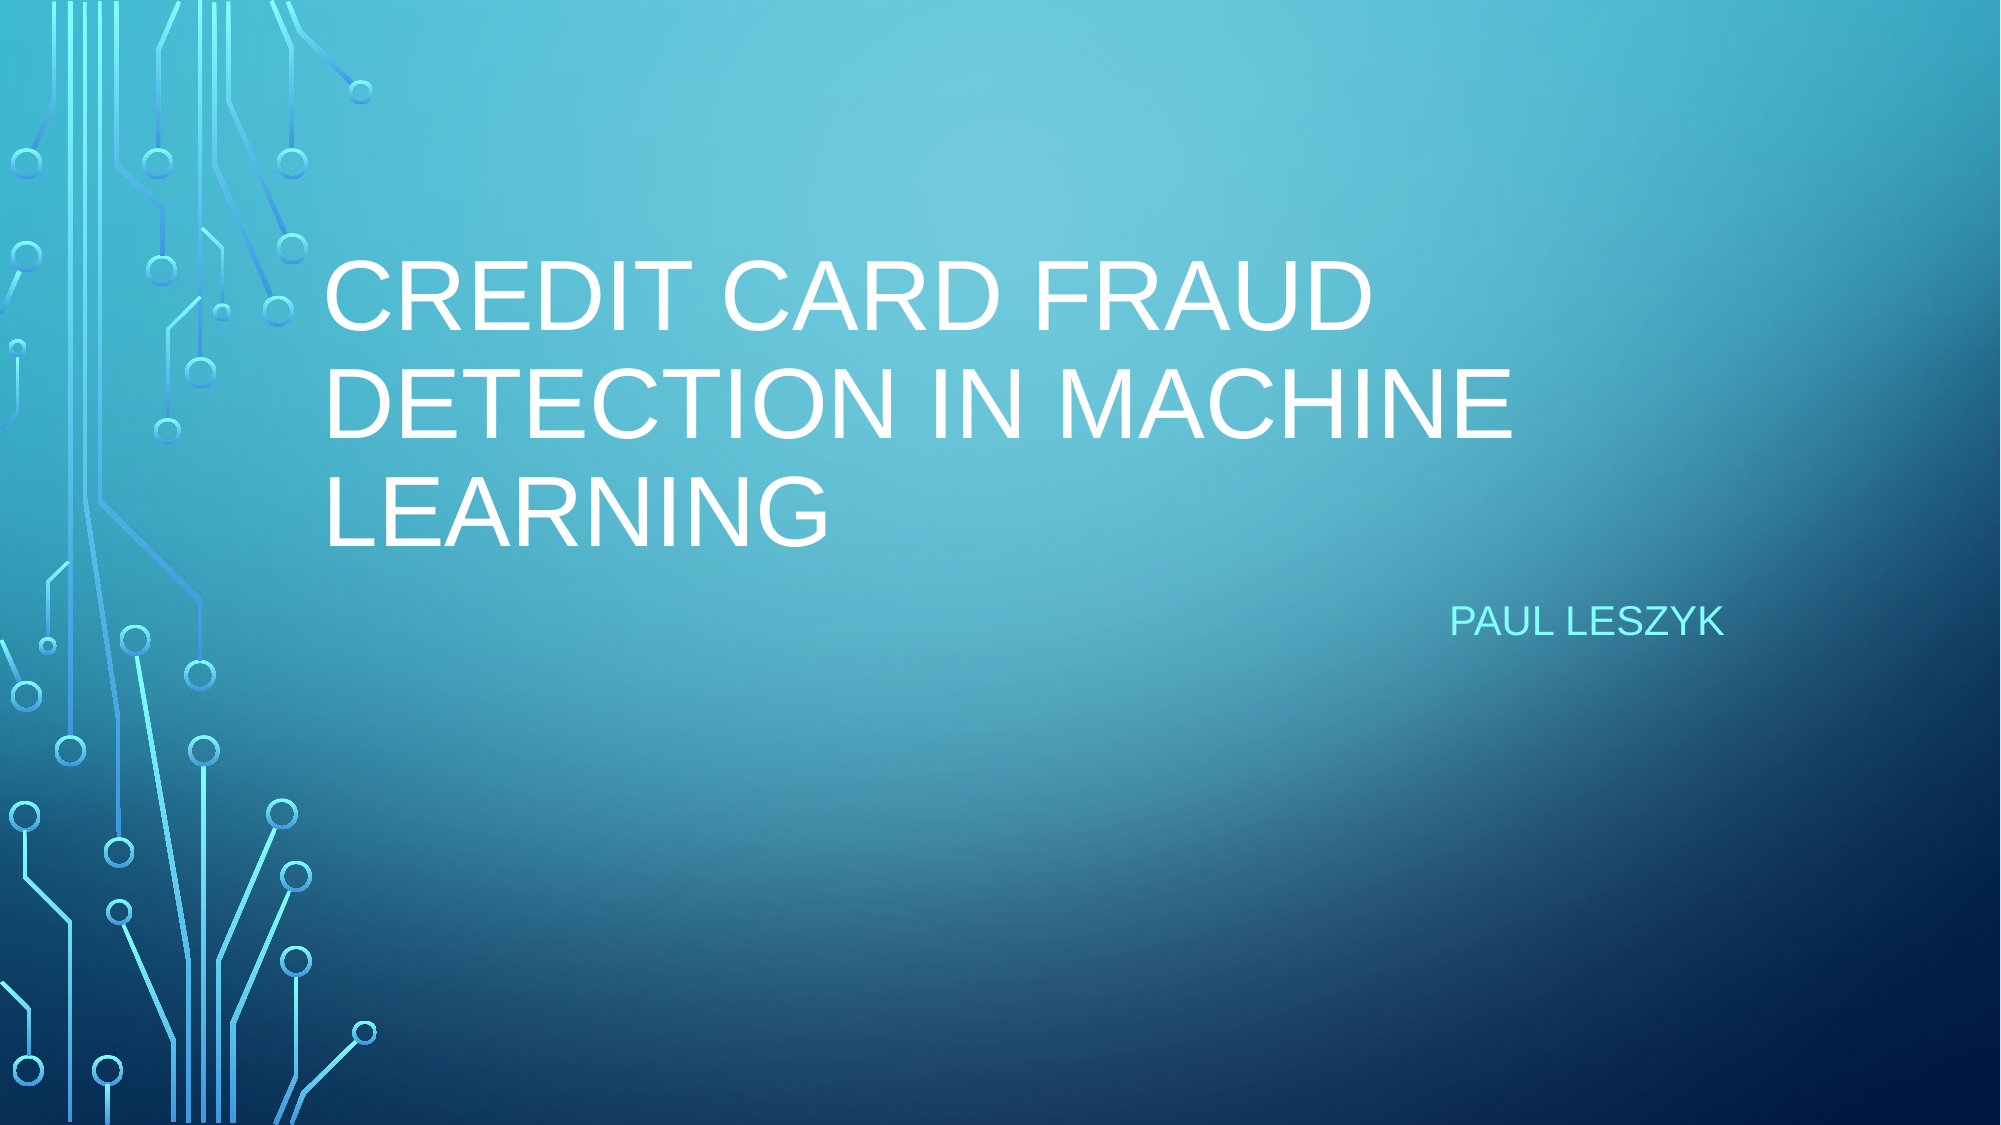

# Credit Card Fraud Detection In Machine Learning
Paul Leszyk